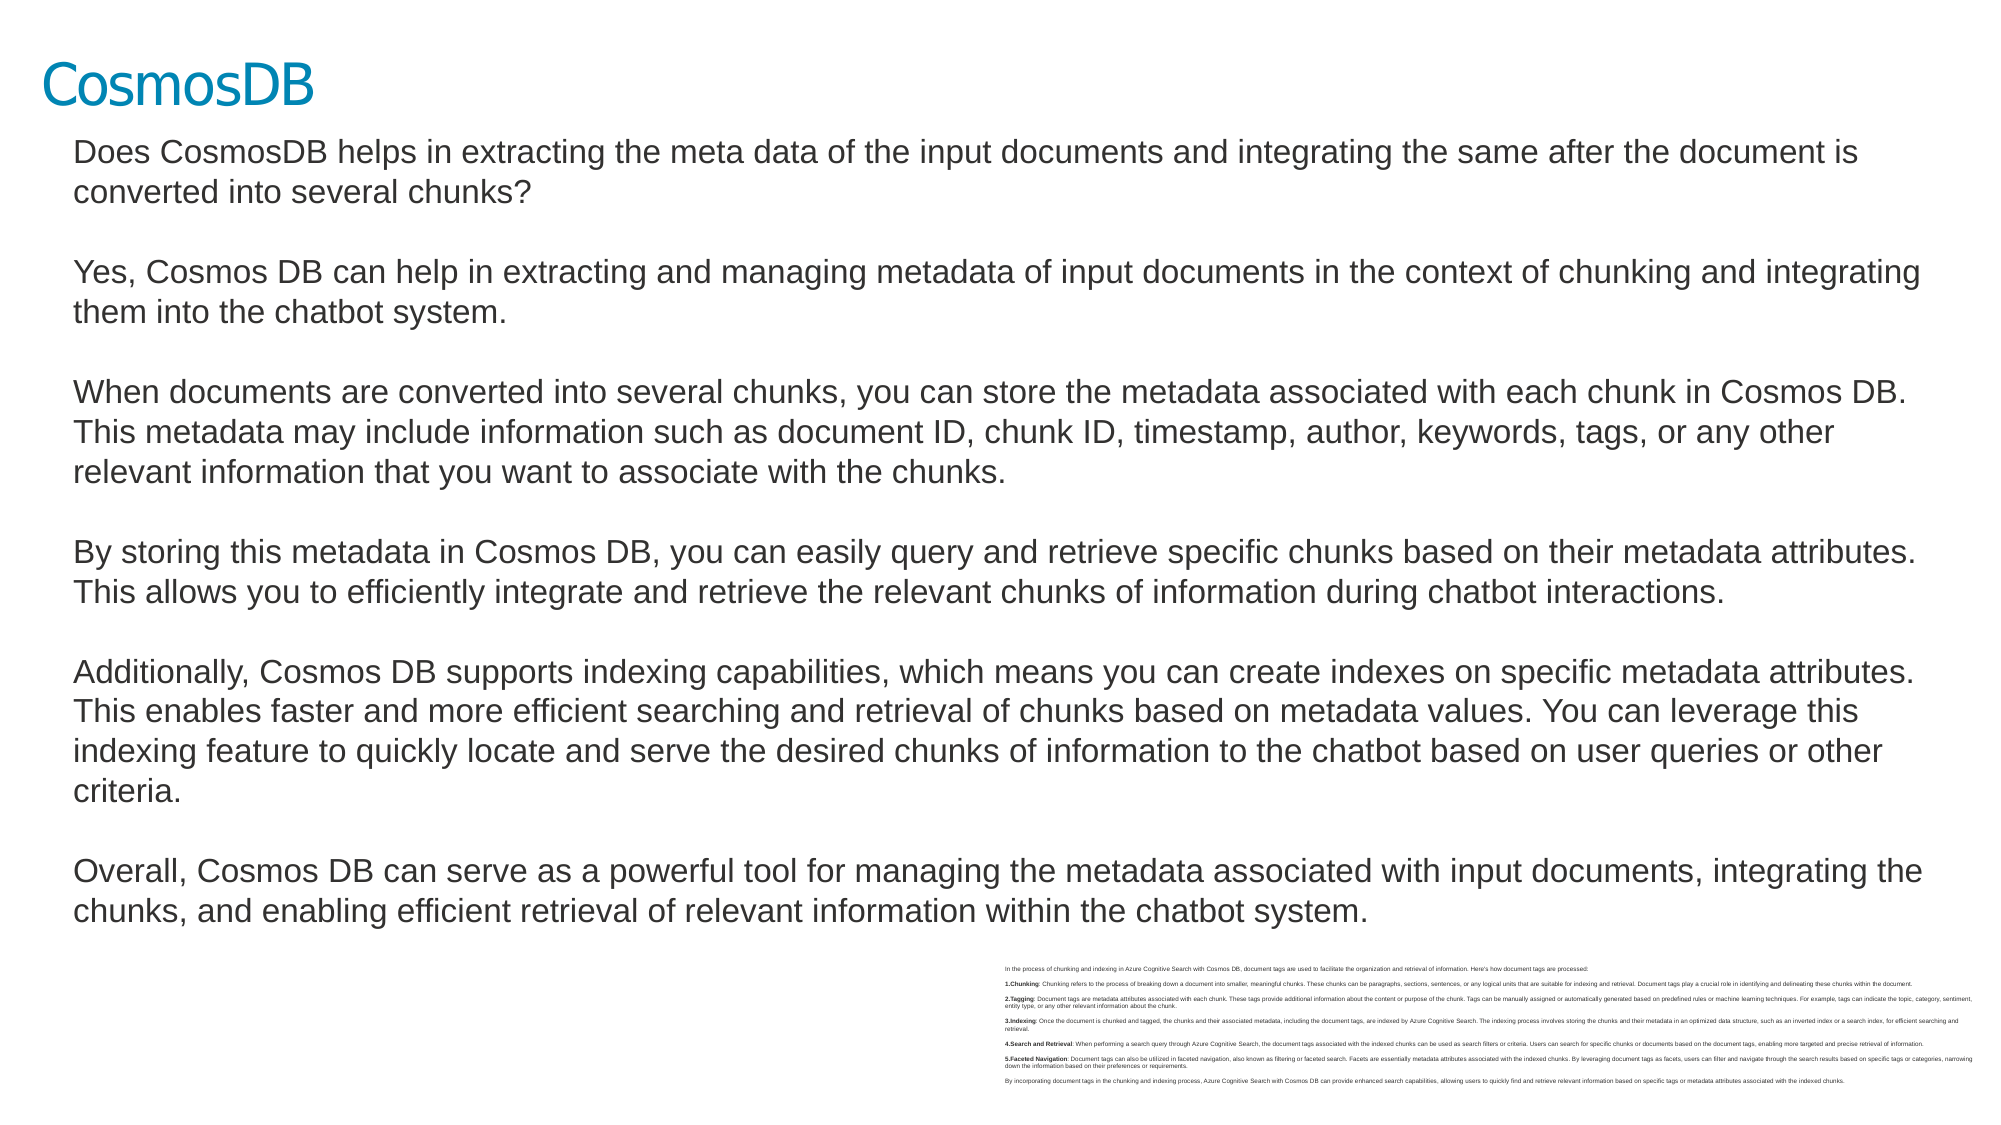

CosmosDB
Does CosmosDB helps in extracting the meta data of the input documents and integrating the same after the document is converted into several chunks?

Yes, Cosmos DB can help in extracting and managing metadata of input documents in the context of chunking and integrating them into the chatbot system.
When documents are converted into several chunks, you can store the metadata associated with each chunk in Cosmos DB. This metadata may include information such as document ID, chunk ID, timestamp, author, keywords, tags, or any other relevant information that you want to associate with the chunks.
By storing this metadata in Cosmos DB, you can easily query and retrieve specific chunks based on their metadata attributes. This allows you to efficiently integrate and retrieve the relevant chunks of information during chatbot interactions.
Additionally, Cosmos DB supports indexing capabilities, which means you can create indexes on specific metadata attributes. This enables faster and more efficient searching and retrieval of chunks based on metadata values. You can leverage this indexing feature to quickly locate and serve the desired chunks of information to the chatbot based on user queries or other criteria.
Overall, Cosmos DB can serve as a powerful tool for managing the metadata associated with input documents, integrating the chunks, and enabling efficient retrieval of relevant information within the chatbot system.
In the process of chunking and indexing in Azure Cognitive Search with Cosmos DB, document tags are used to facilitate the organization and retrieval of information. Here's how document tags are processed:
Chunking: Chunking refers to the process of breaking down a document into smaller, meaningful chunks. These chunks can be paragraphs, sections, sentences, or any logical units that are suitable for indexing and retrieval. Document tags play a crucial role in identifying and delineating these chunks within the document.
Tagging: Document tags are metadata attributes associated with each chunk. These tags provide additional information about the content or purpose of the chunk. Tags can be manually assigned or automatically generated based on predefined rules or machine learning techniques. For example, tags can indicate the topic, category, sentiment, entity type, or any other relevant information about the chunk.
Indexing: Once the document is chunked and tagged, the chunks and their associated metadata, including the document tags, are indexed by Azure Cognitive Search. The indexing process involves storing the chunks and their metadata in an optimized data structure, such as an inverted index or a search index, for efficient searching and retrieval.
Search and Retrieval: When performing a search query through Azure Cognitive Search, the document tags associated with the indexed chunks can be used as search filters or criteria. Users can search for specific chunks or documents based on the document tags, enabling more targeted and precise retrieval of information.
Faceted Navigation: Document tags can also be utilized in faceted navigation, also known as filtering or faceted search. Facets are essentially metadata attributes associated with the indexed chunks. By leveraging document tags as facets, users can filter and navigate through the search results based on specific tags or categories, narrowing down the information based on their preferences or requirements.
By incorporating document tags in the chunking and indexing process, Azure Cognitive Search with Cosmos DB can provide enhanced search capabilities, allowing users to quickly find and retrieve relevant information based on specific tags or metadata attributes associated with the indexed chunks.